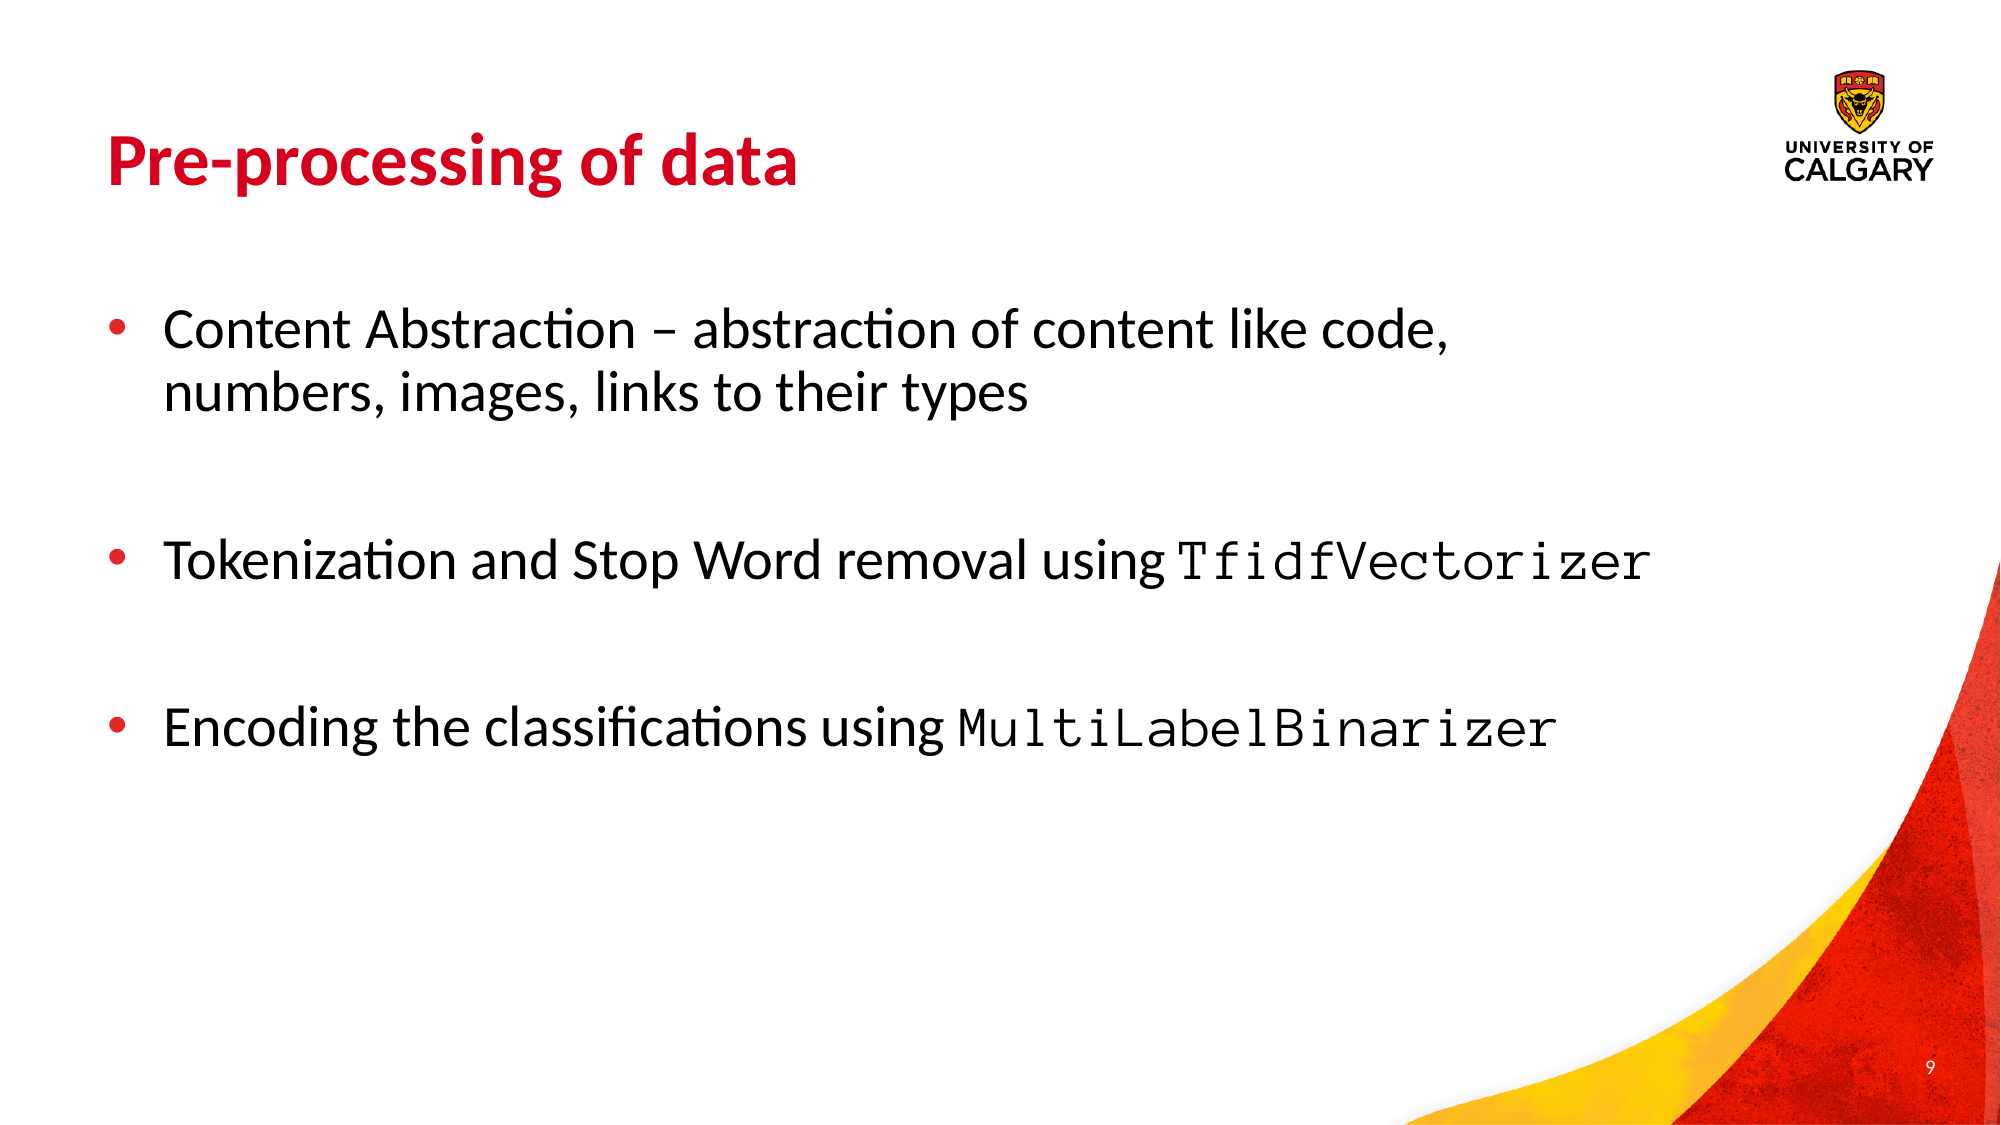

# Pre-processing of data
Content Abstraction – abstraction of content like code, numbers, images, links to their types

Tokenization and Stop Word removal using TfidfVectorizer

Encoding the classifications using MultiLabelBinarizer

9